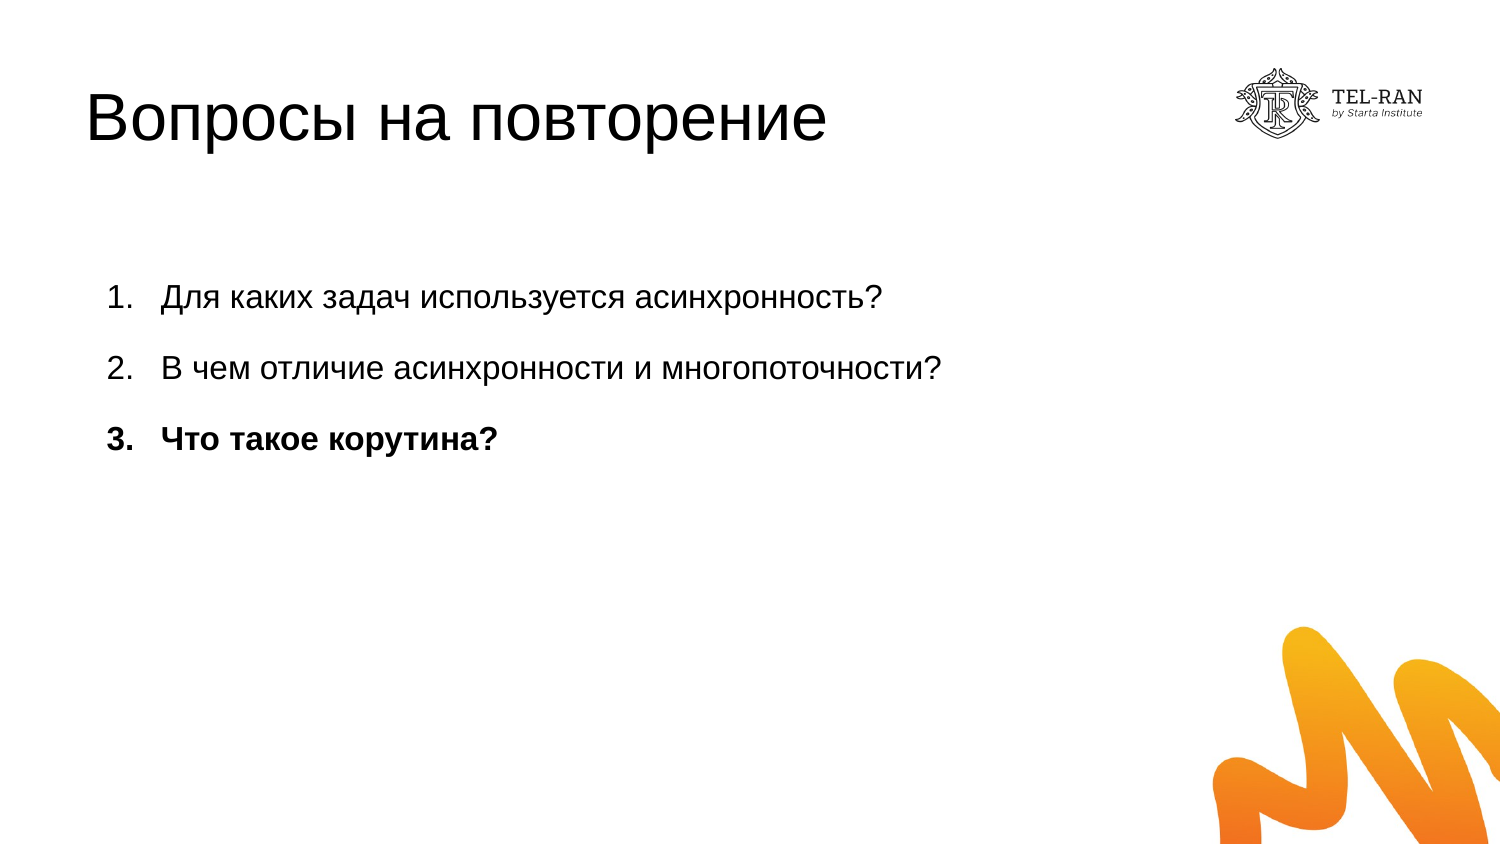

# Вопросы на повторение
Для каких задач используется асинхронность?
В чем отличие асинхронности и многопоточности?
Что такое корутина?